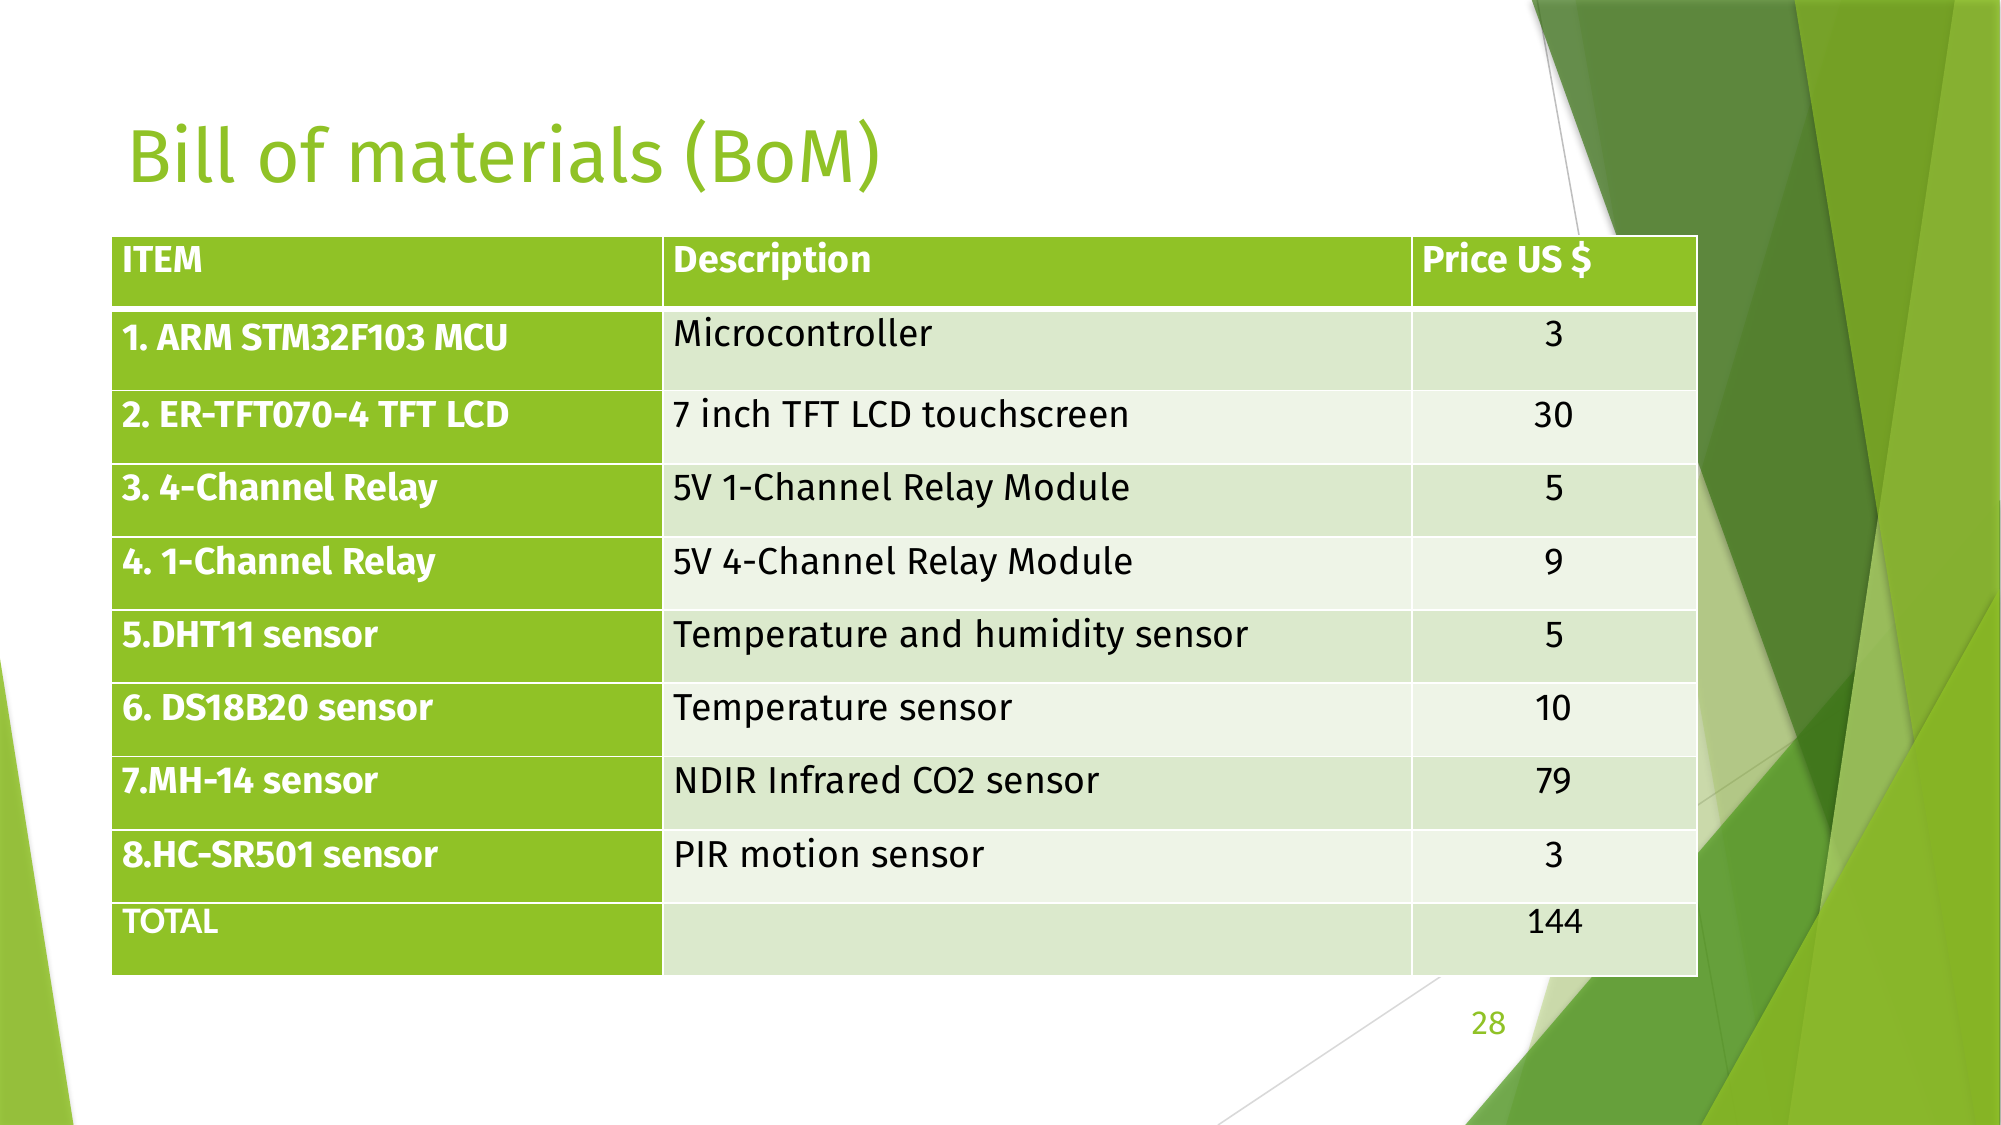

# Bill of materials (BoM)
| ITEM | Description | Price US $ |
| --- | --- | --- |
| 1. ARM STM32F103 MCU | Microcontroller | 3 |
| 2. ER-TFT070-4 TFT LCD | 7 inch TFT LCD touchscreen | 30 |
| 3. 4-Channel Relay | 5V 1-Channel Relay Module | 5 |
| 4. 1-Channel Relay | 5V 4-Channel Relay Module | 9 |
| 5.DHT11 sensor | Temperature and humidity sensor | 5 |
| 6. DS18B20 sensor | Temperature sensor | 10 |
| 7.MH-14 sensor | NDIR Infrared CO2 sensor | 79 |
| 8.HC-SR501 sensor | PIR motion sensor | 3 |
| TOTAL |  | 144 |
28